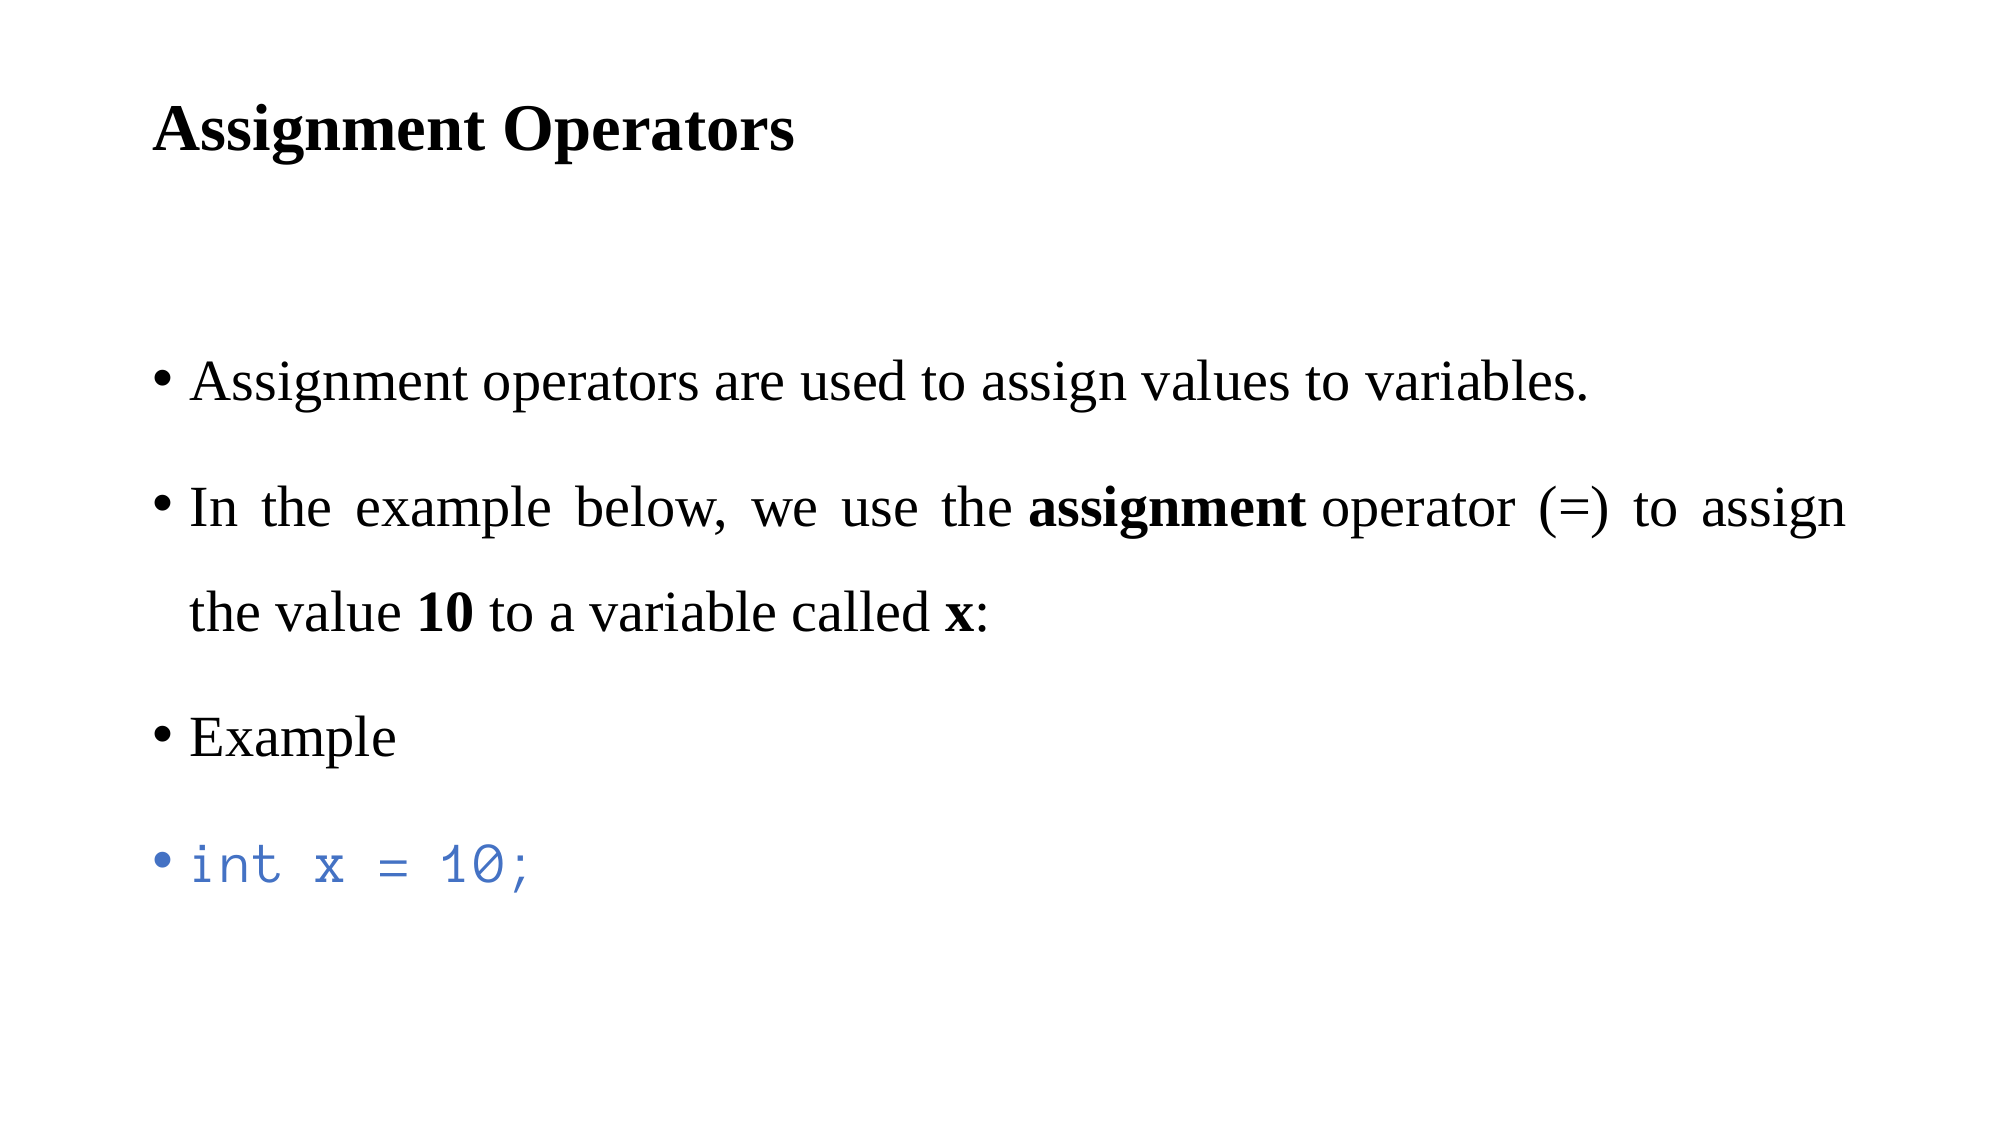

# Assignment Operators
Assignment operators are used to assign values to variables.
In the example below, we use the assignment operator (=) to assign the value 10 to a variable called x:
Example
int x = 10;